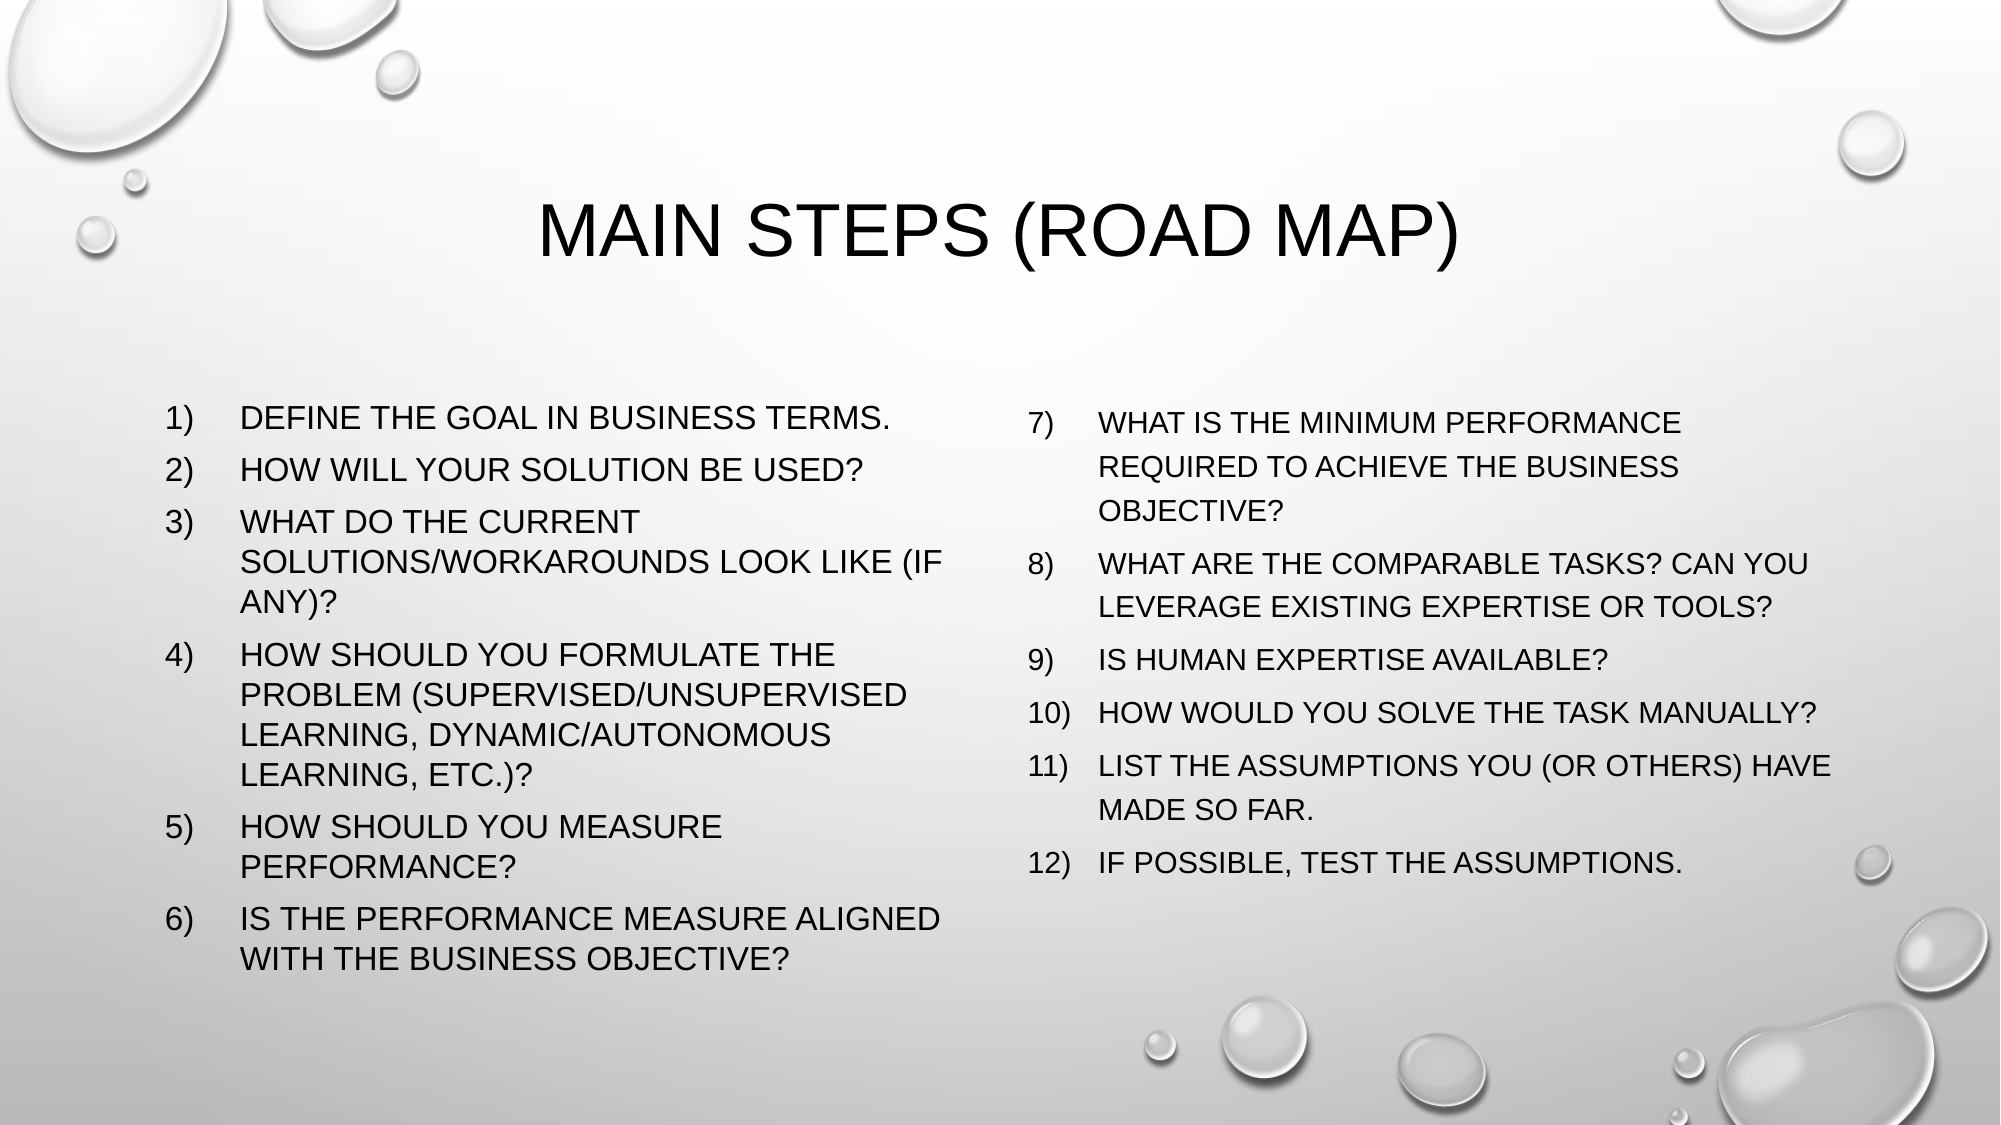

# main steps (Road map)
Define the goal in business terms.
How will your solution be used?
What do the current solutions/workarounds look like (if any)?
How should you formulate the problem (supervised/unsupervised learning, dynamic/autonomous learning, etc.)?
How should you measure performance?
Is the performance measure aligned with the business objective?
What is the minimum performance required to achieve the business objective?
What are the comparable tasks? Can you leverage existing expertise or tools?
Is human expertise available?
How would you solve the task manually?
List the assumptions you (or others) have made so far.
If possible, test the assumptions.